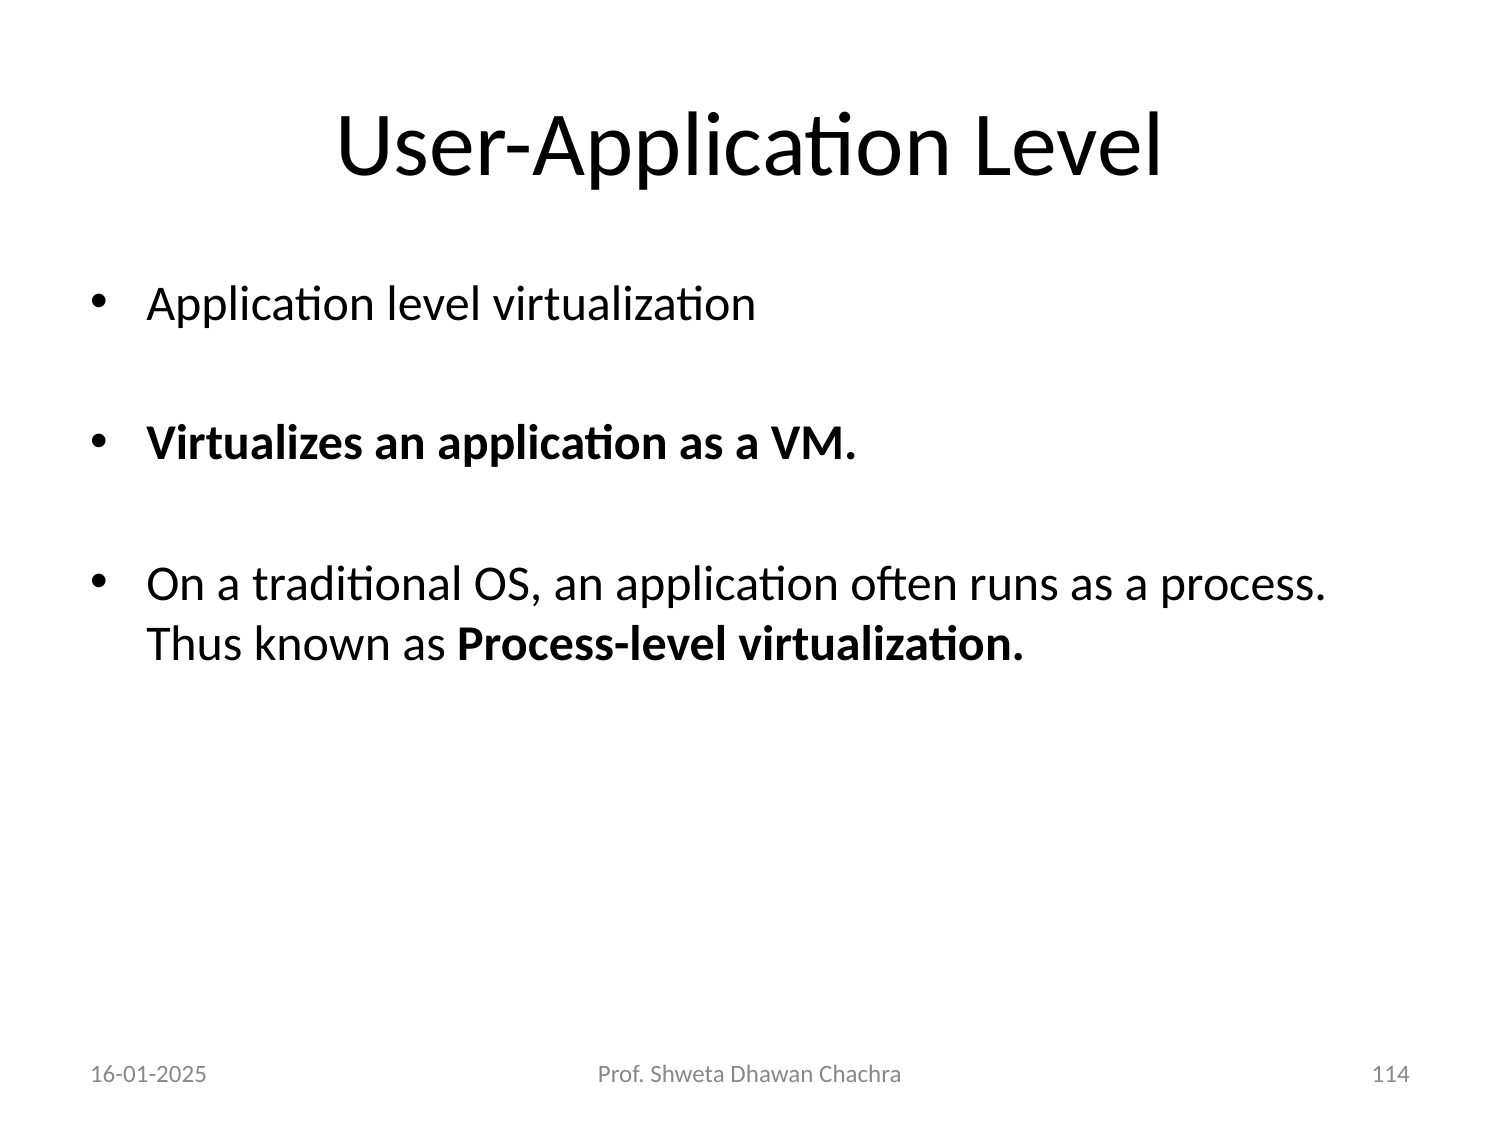

# User-Application Level
Application level virtualization

Virtualizes an application as a VM.

On a traditional OS, an application often runs as a process. Thus known as Process-level virtualization.

16-01-2025
Prof. Shweta Dhawan Chachra
114